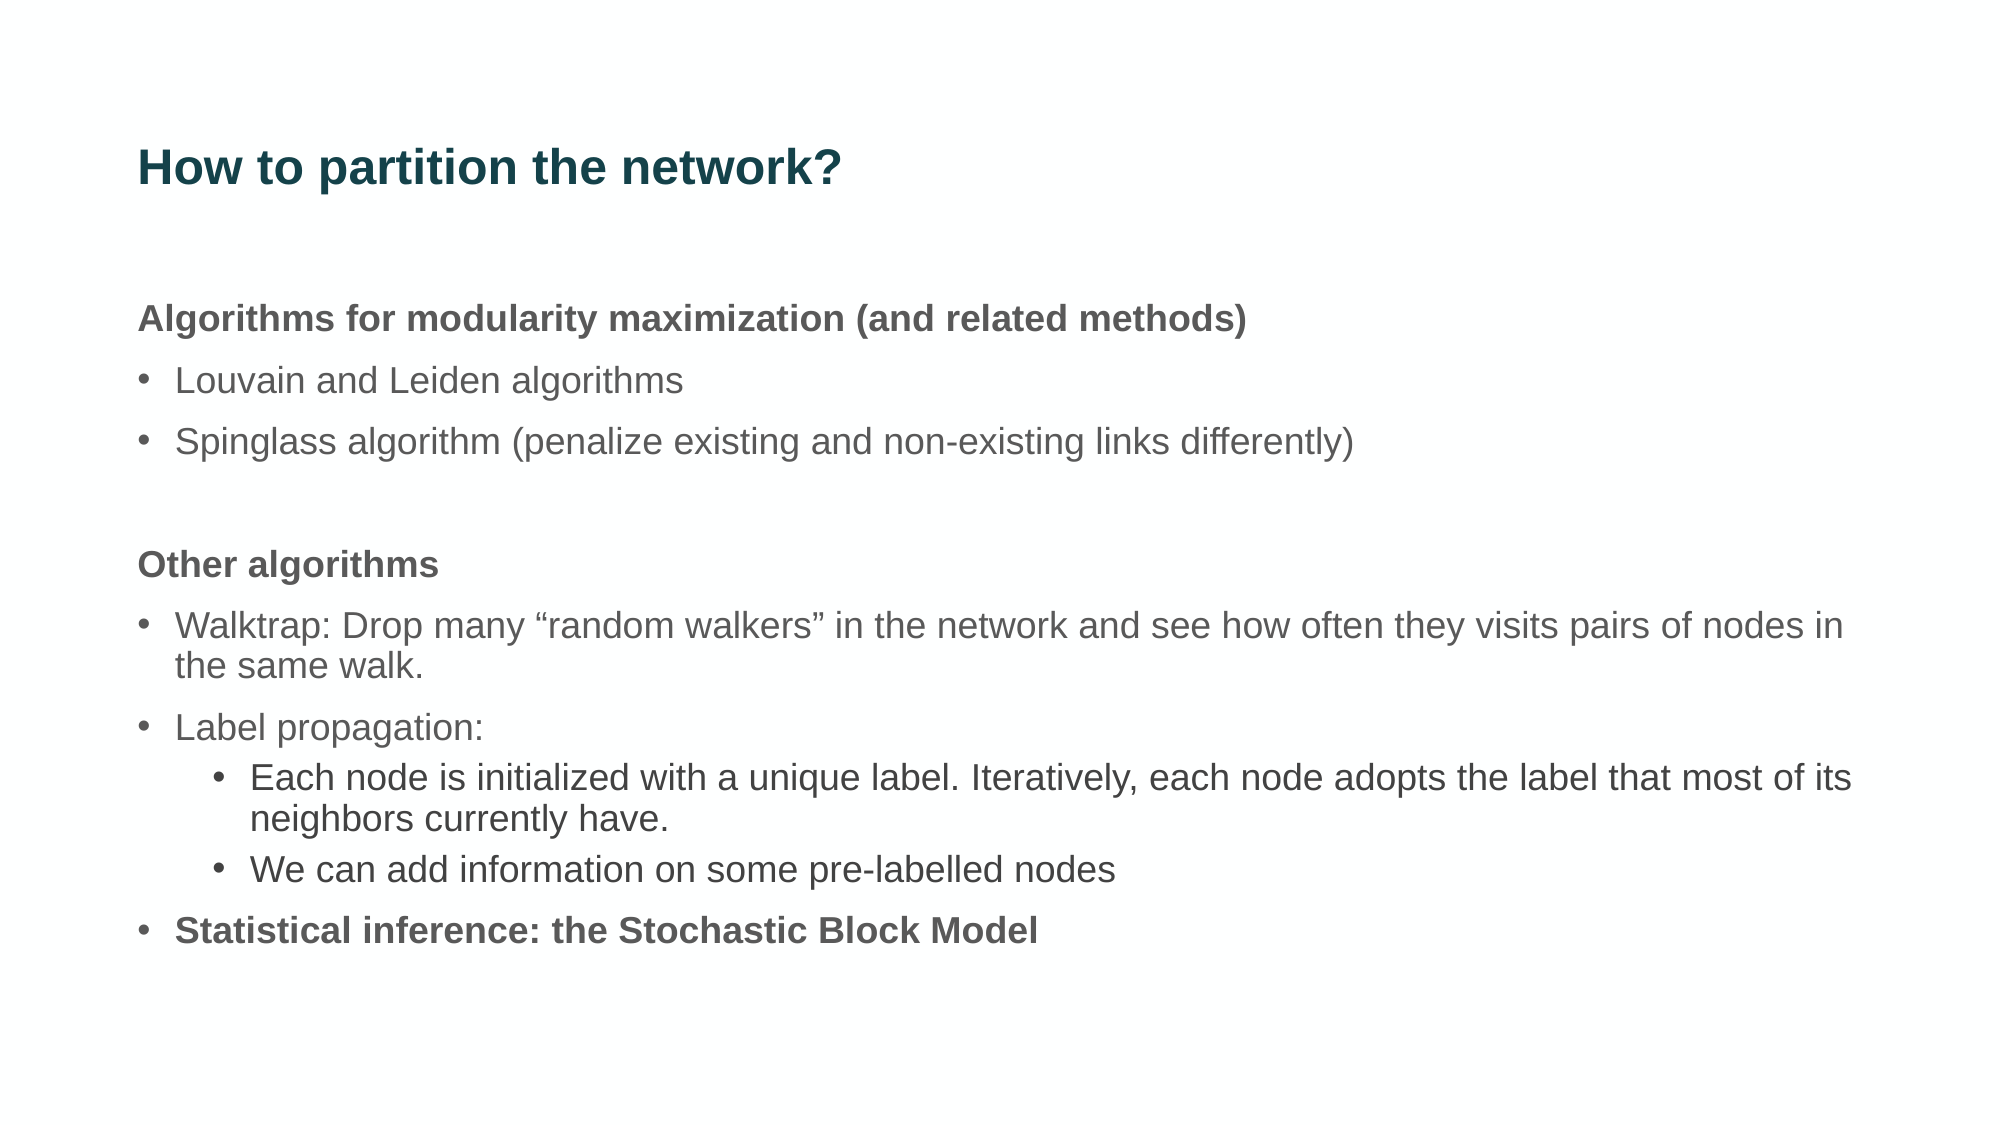

# How to partition the network?
Algorithms for modularity maximization (and related methods)
Louvain and Leiden algorithms
Spinglass algorithm (penalize existing and non-existing links differently)

Other algorithms
Walktrap: Drop many “random walkers” in the network and see how often they visits pairs of nodes in the same walk.
Label propagation:
Each node is initialized with a unique label. Iteratively, each node adopts the label that most of its neighbors currently have.
We can add information on some pre-labelled nodes
Statistical inference: the Stochastic Block Model